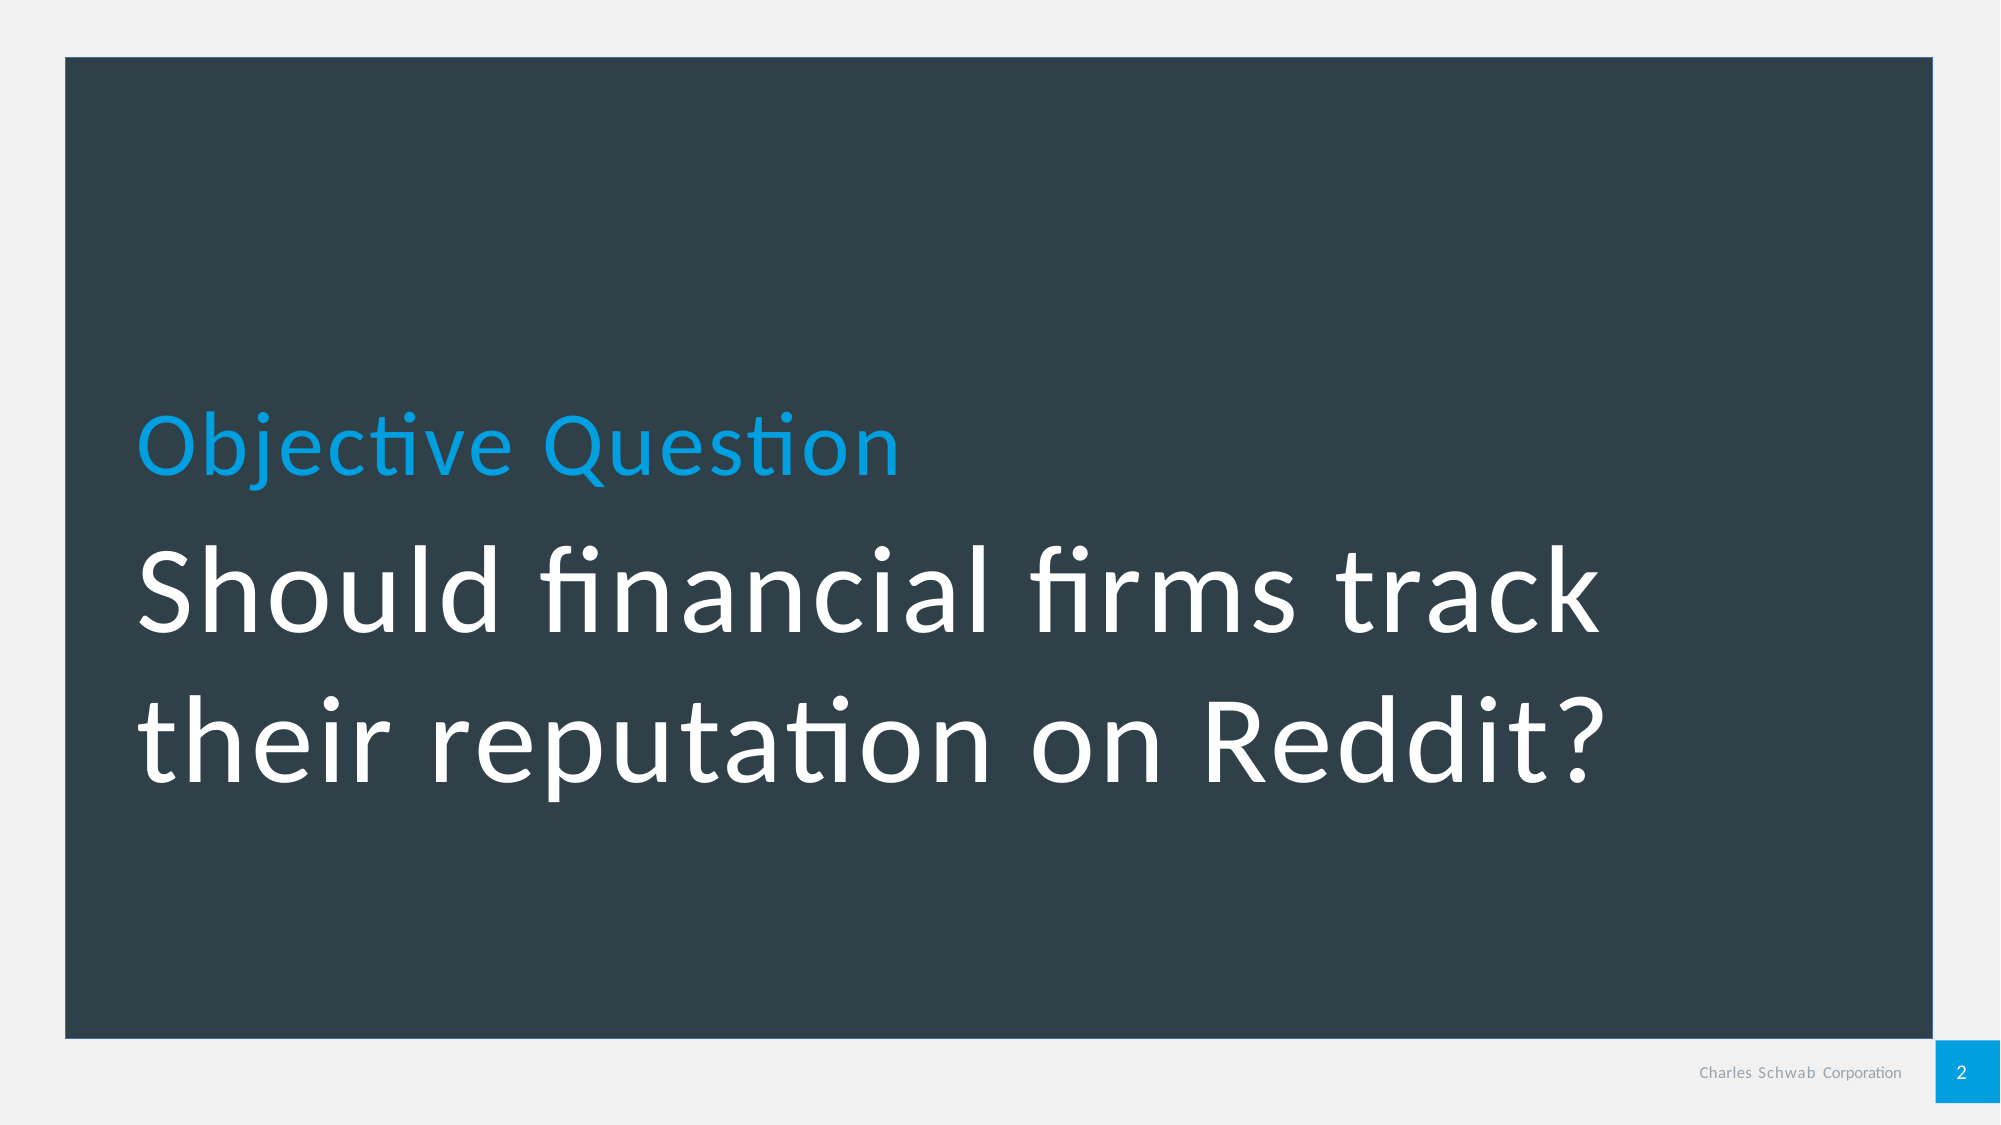

Objective Question
Should financial firms track their reputation on Reddit?

2
Charles Schwab Corporation